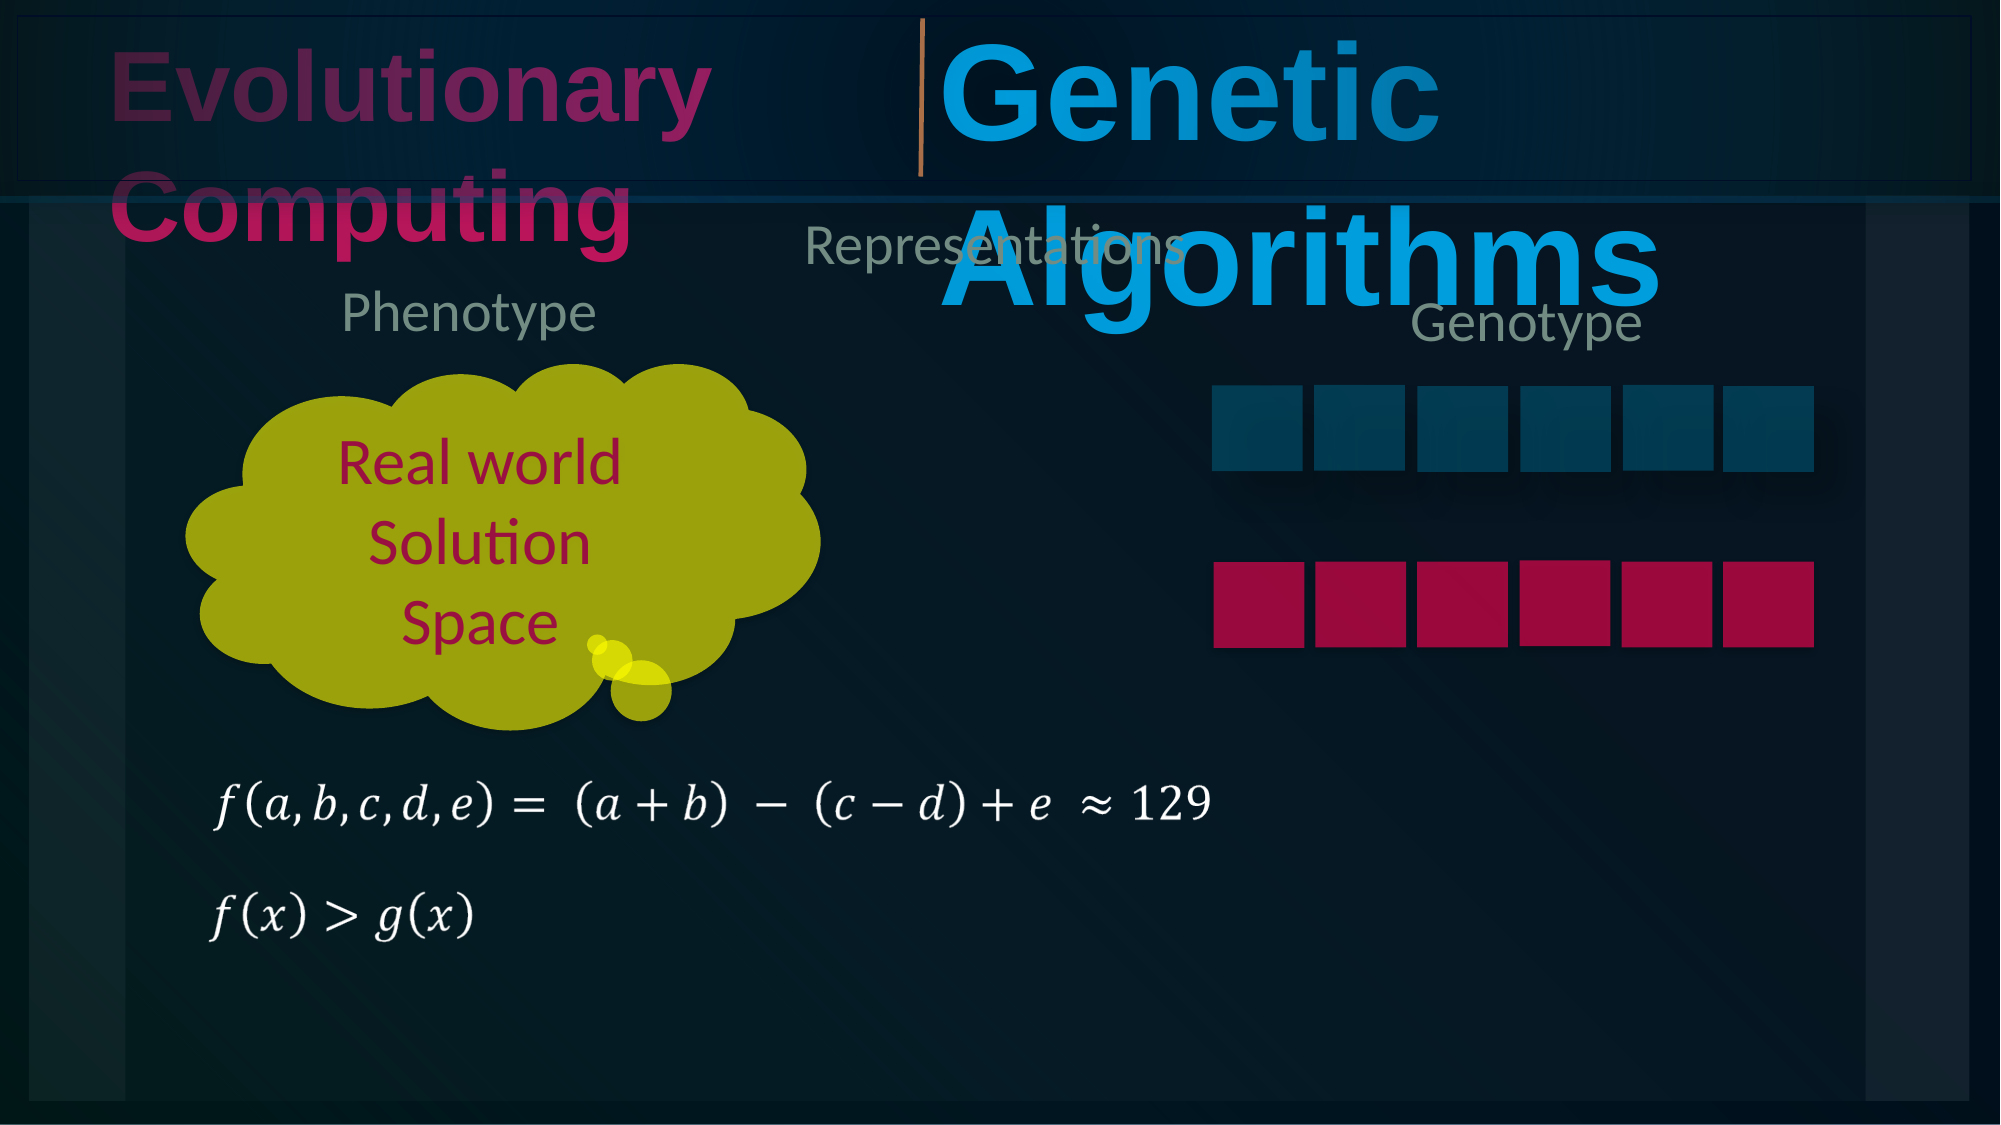

Genetic Algorithms

Evolutionary Computing

Representations
Phenotype
Genotype
Real world Solution Space